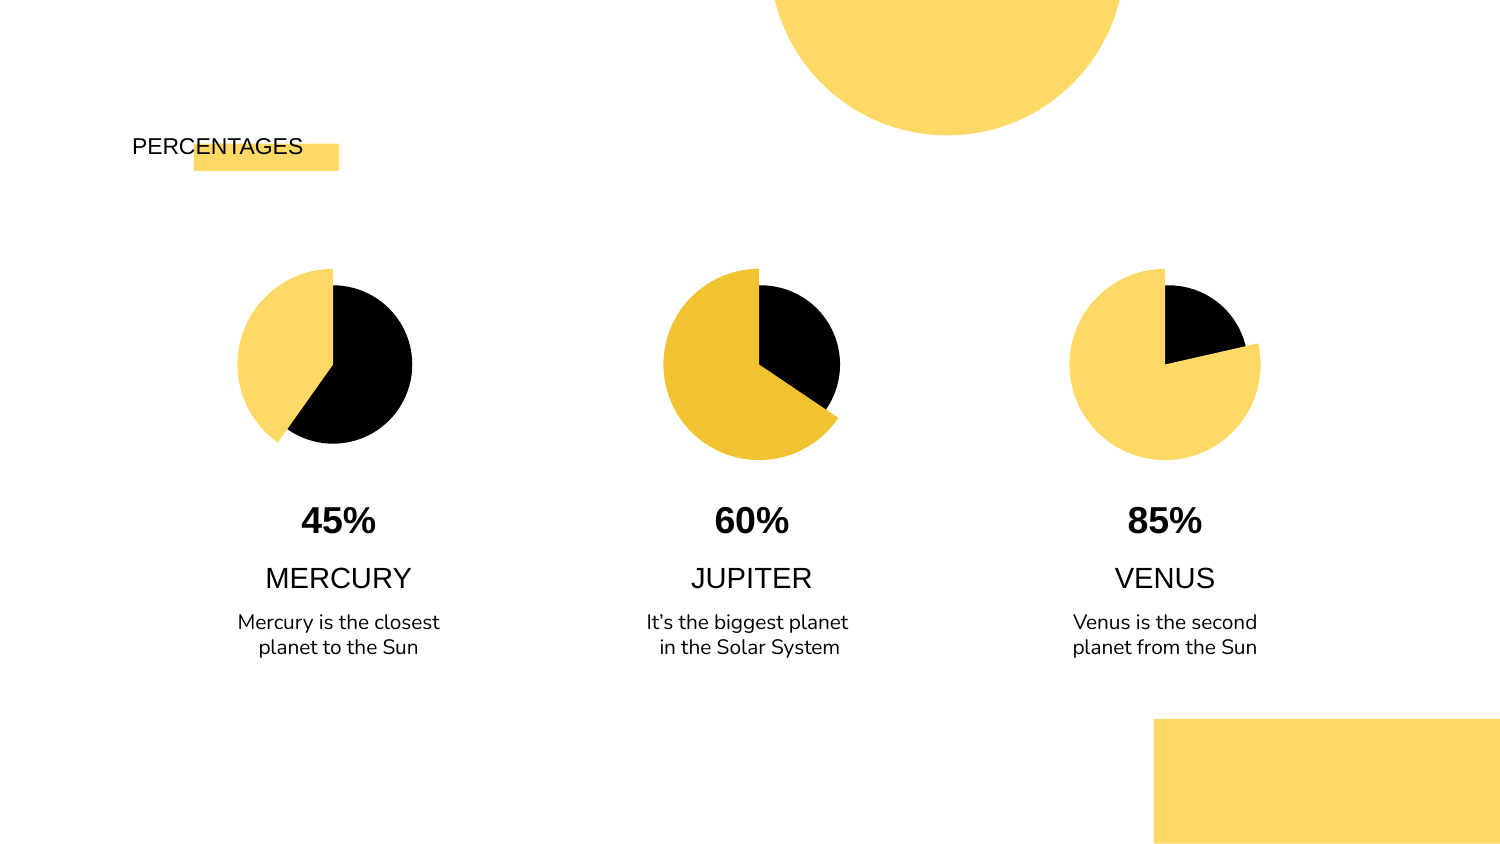

# PERCENTAGES

45%
60%
85%
MERCURY
JUPITER
VENUS
Mercury is the closest planet to the Sun
It’s the biggest planet
in the Solar System
Venus is the second planet from the Sun